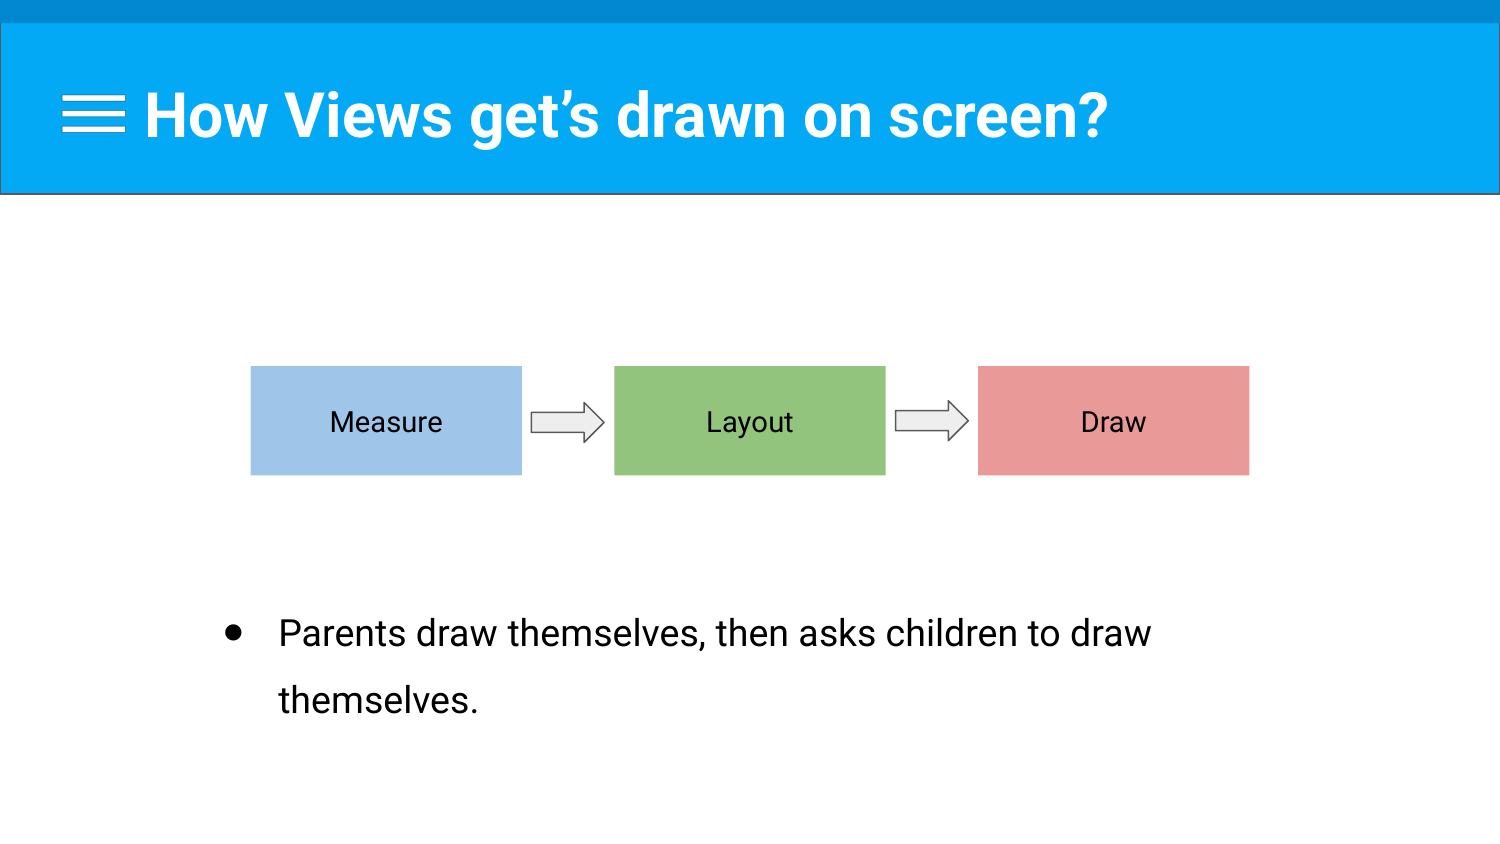

# How Views get’s drawn on screen?
Measure
Layout
Draw

Parents draw themselves, then asks children to draw themselves.